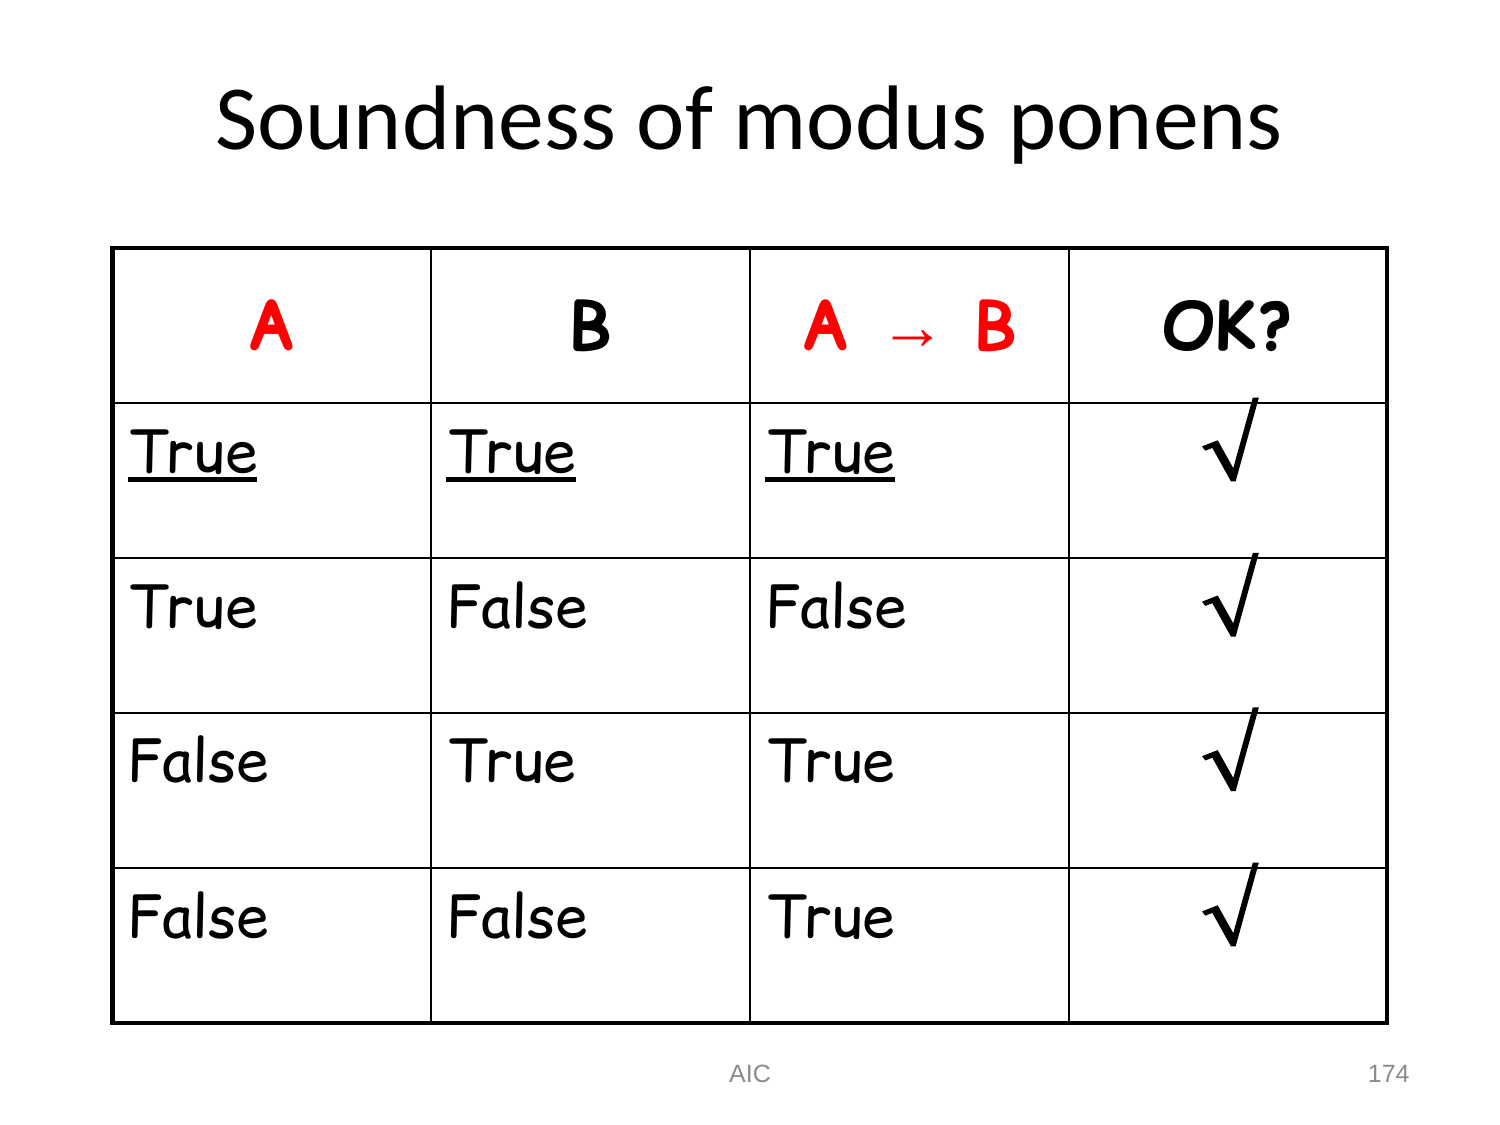

# Soundness of modus ponens
| A | B | A → B | OK? |
| --- | --- | --- | --- |
| True | True | True | √ |
| True | False | False | √ |
| False | True | True | √ |
| False | False | True | √ |
AIC
174